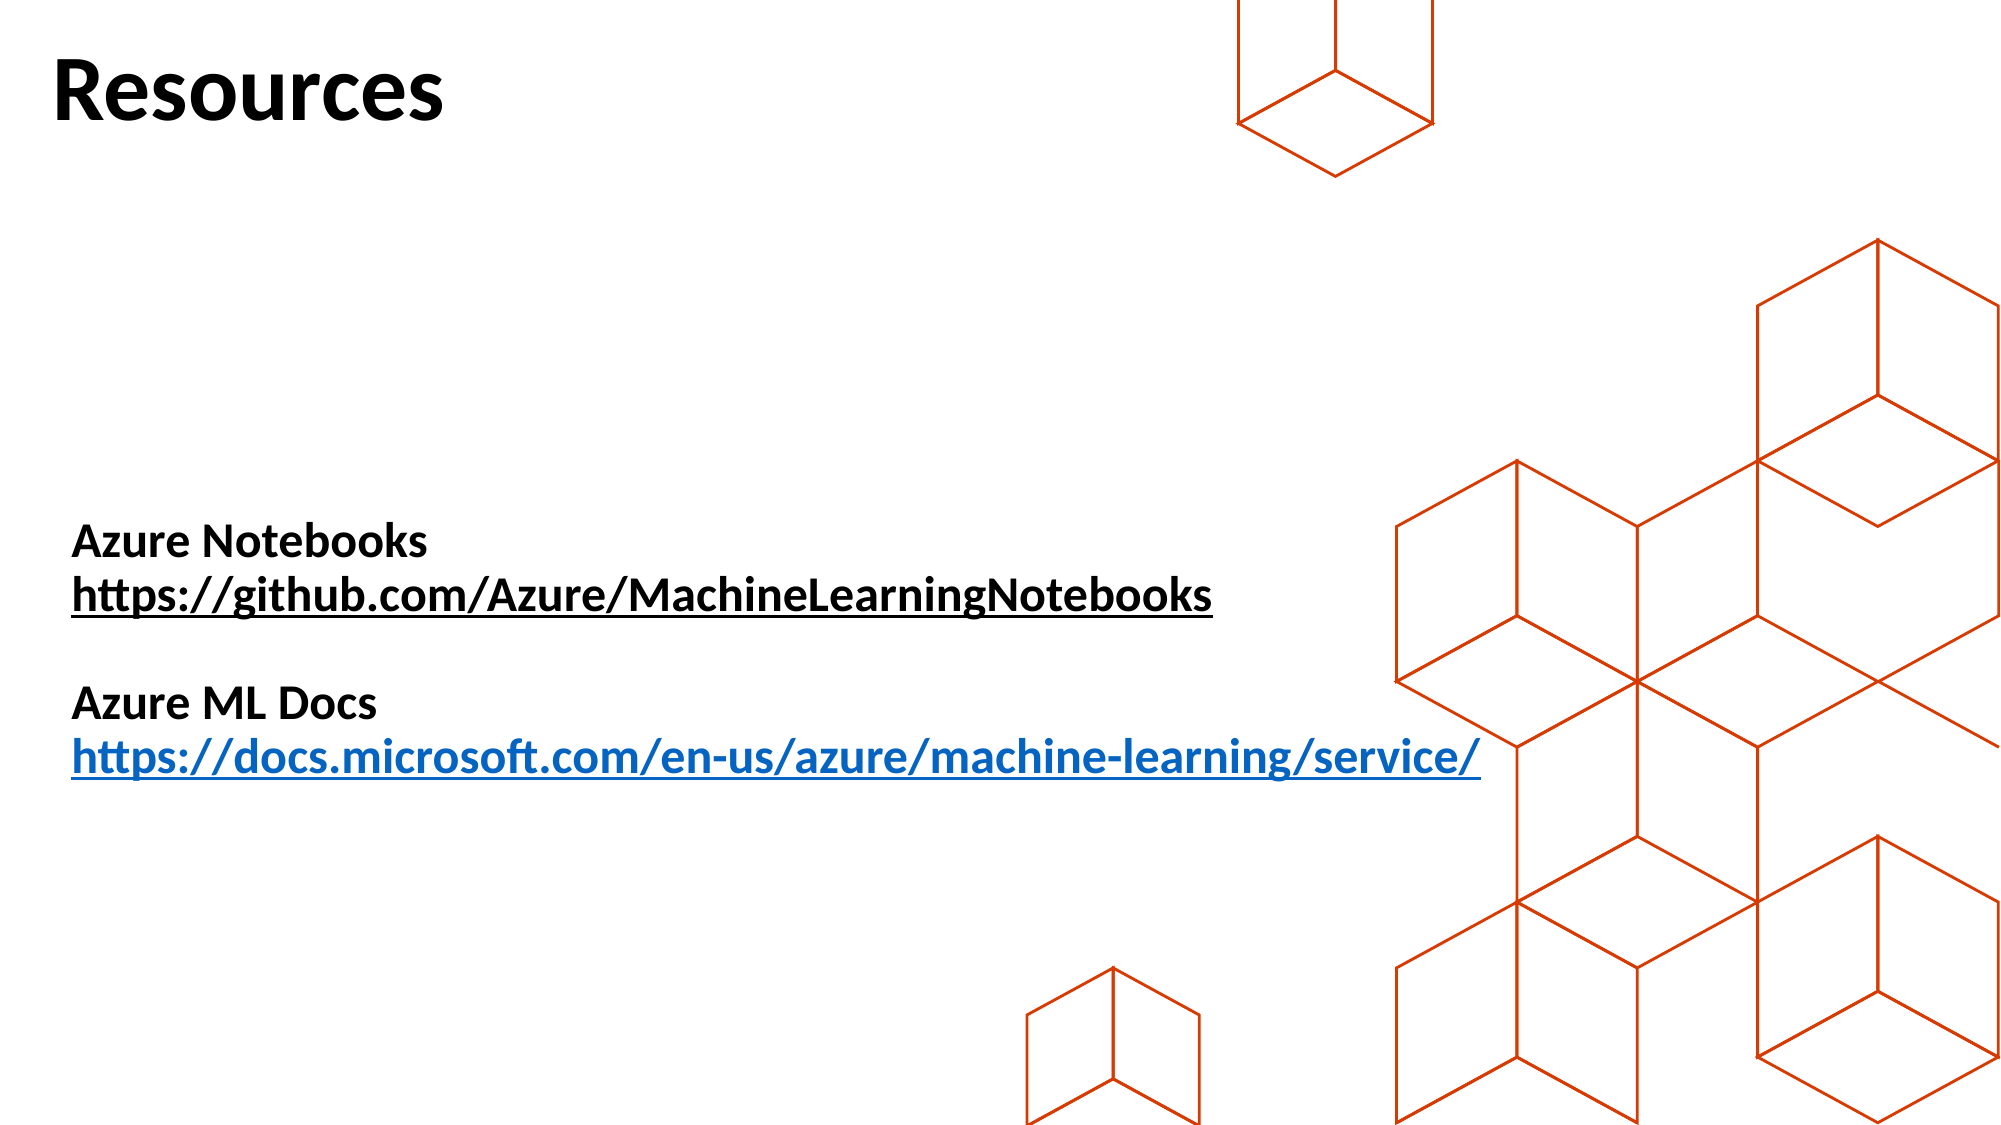

Resources
# Azure Notebooks https://github.com/Azure/MachineLearningNotebooks Azure ML Docs   https://docs.microsoft.com/en-us/azure/machine-learning/service/